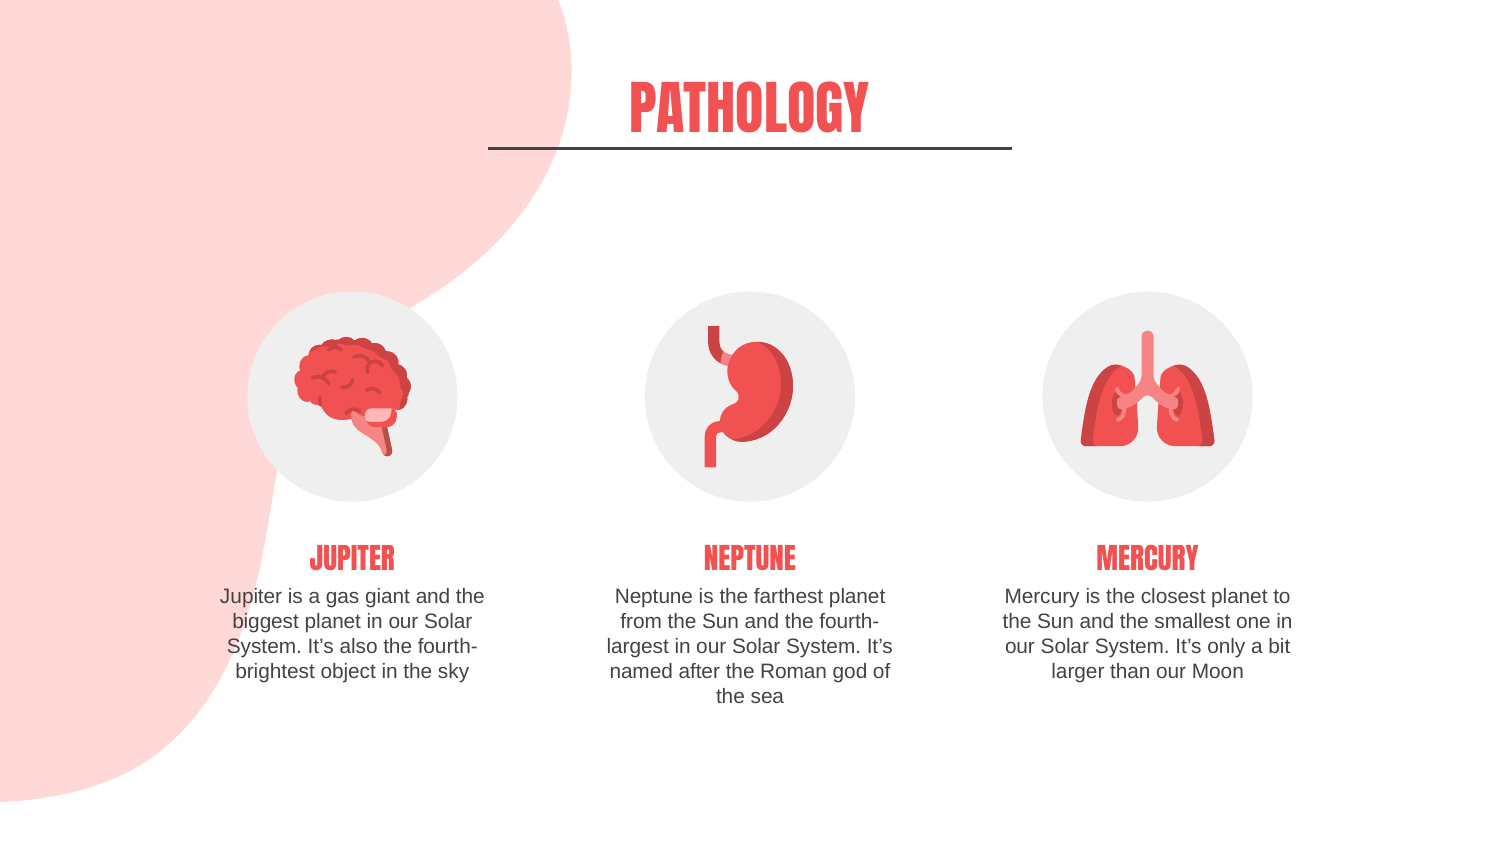

PATHOLOGY

# JUPITER
NEPTUNE
MERCURY
Jupiter is a gas giant and the biggest planet in our Solar System. It’s also the fourth-brightest object in the sky
Neptune is the farthest planet from the Sun and the fourth-largest in our Solar System. It’s named after the Roman god of the sea
Mercury is the closest planet to the Sun and the smallest one in our Solar System. It’s only a bit larger than our Moon